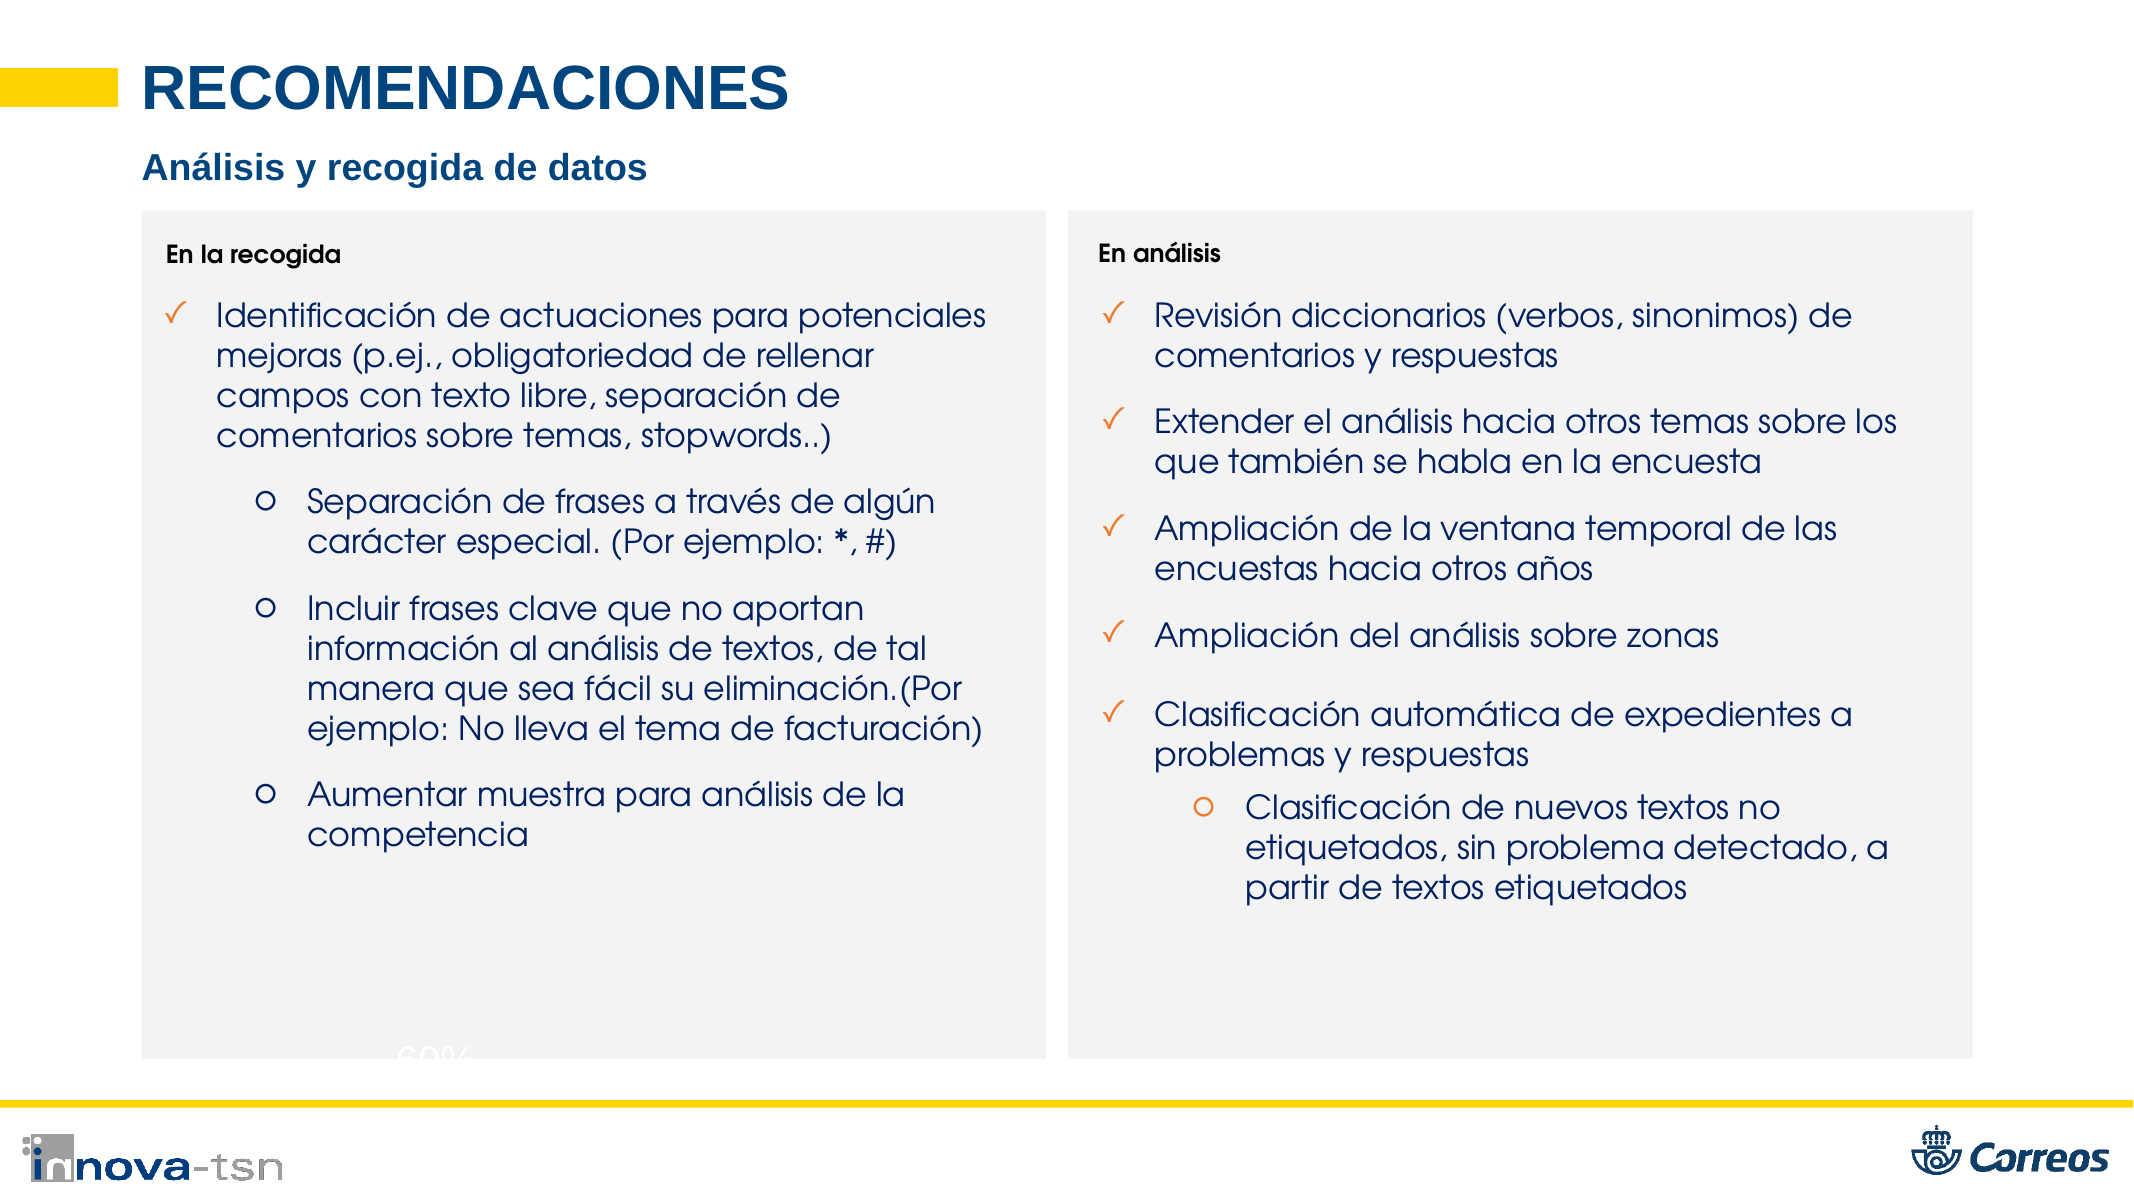

RECOMENDACIONES
# Análisis y recogida de datos

En análisis
En la recogida
Identificación de actuaciones para potenciales mejoras (p.ej., obligatoriedad de rellenar campos con texto libre, separación de comentarios sobre temas, stopwords..)
Separación de frases a través de algún carácter especial. (Por ejemplo: *, #)
Incluir frases clave que no aportan información al análisis de textos, de tal manera que sea fácil su eliminación.(Por ejemplo: No lleva el tema de facturación)
Aumentar muestra para análisis de la competencia

Revisión diccionarios (verbos, sinonimos) de comentarios y respuestas
Extender el análisis hacia otros temas sobre los que también se habla en la encuesta
Ampliación de la ventana temporal de las encuestas hacia otros años
Ampliación del análisis sobre zonas
Clasificación automática de expedientes a problemas y respuestas
Clasificación de nuevos textos no etiquetados, sin problema detectado, a partir de textos etiquetados
60%